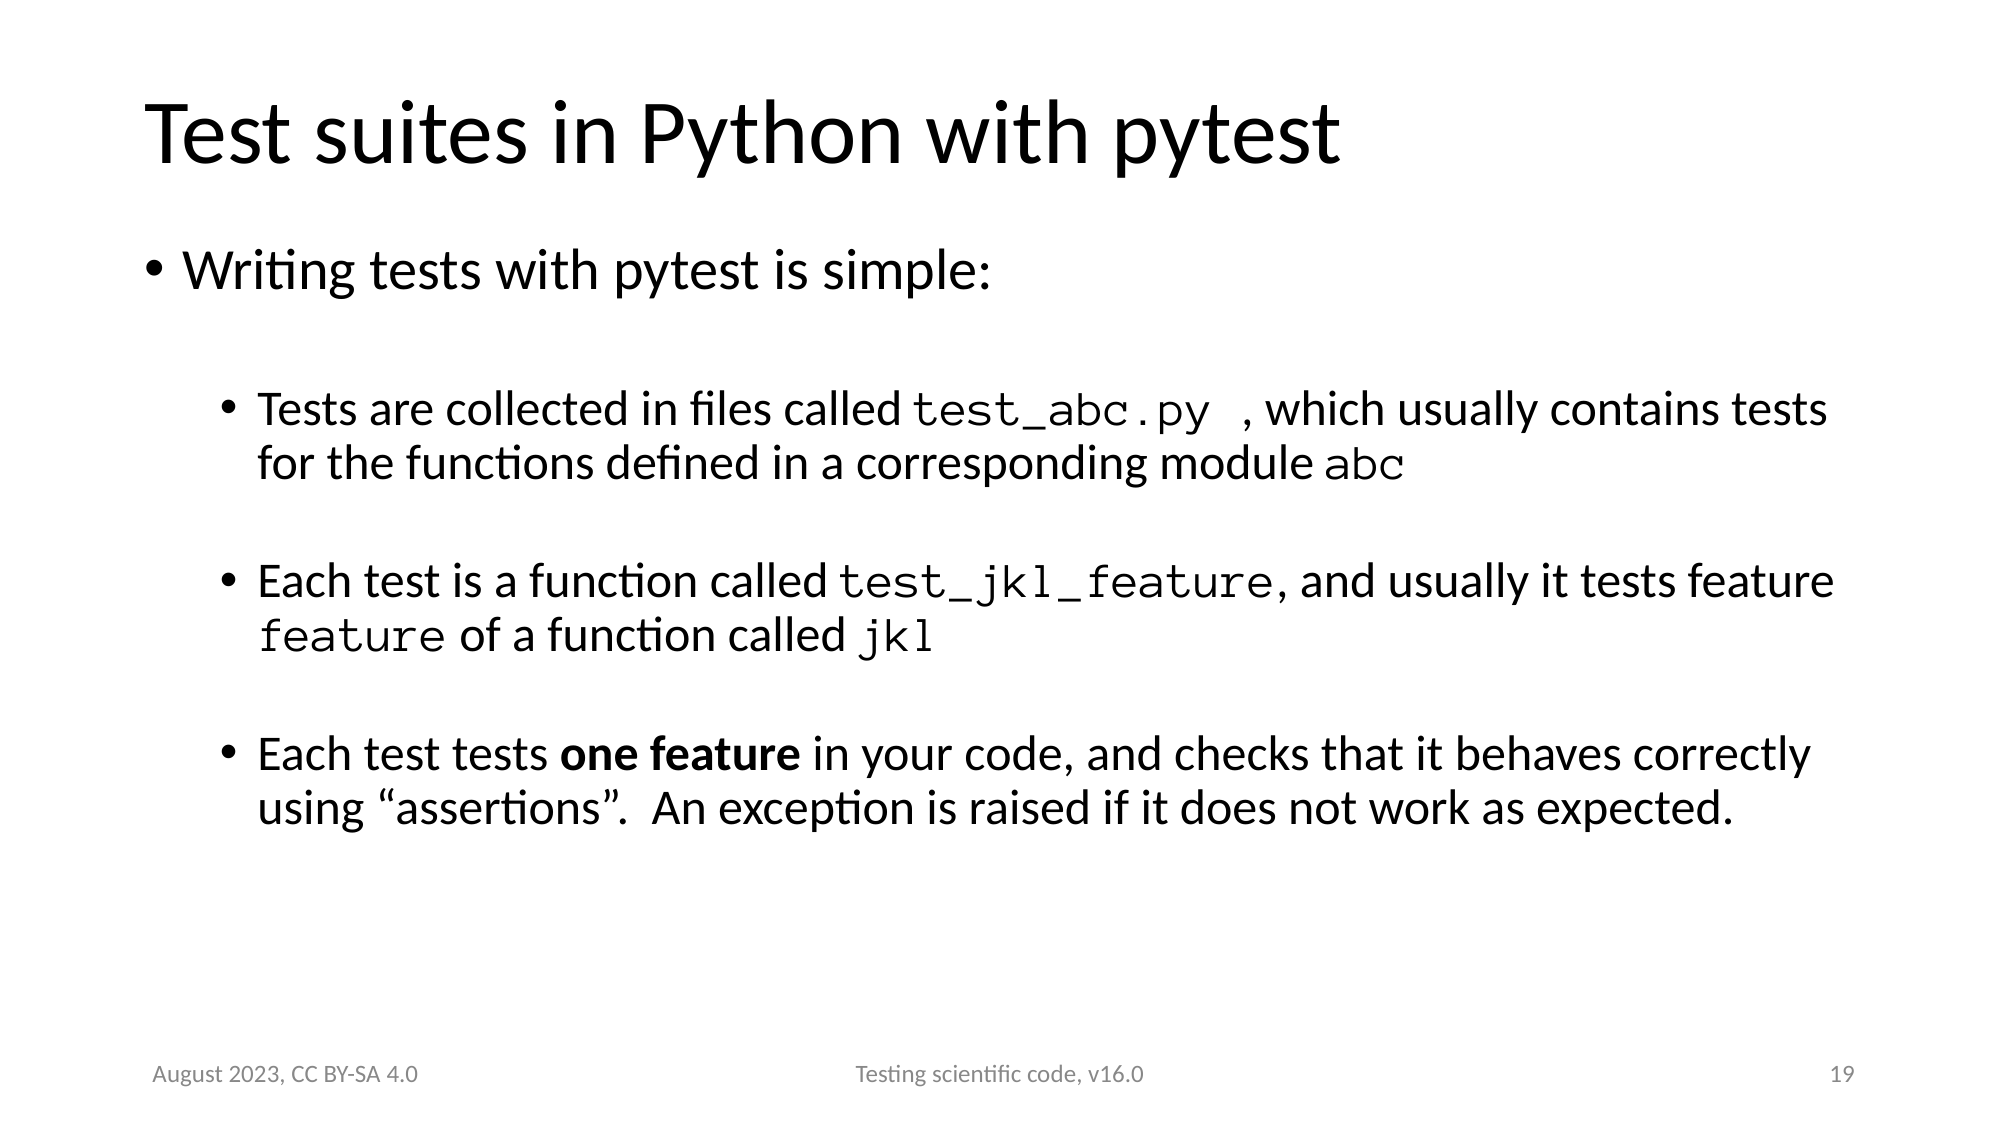

# Test suites in Python with pytest
Writing tests with pytest is simple:
Tests are collected in files called test_abc.py , which usually contains tests for the functions defined in a corresponding module abc
Each test is a function called test_jkl_feature, and usually it tests feature feature of a function called jkl
Each test tests one feature in your code, and checks that it behaves correctly using “assertions”.  An exception is raised if it does not work as expected.
August 2023, CC BY-SA 4.0
Testing scientific code, v16.0
19